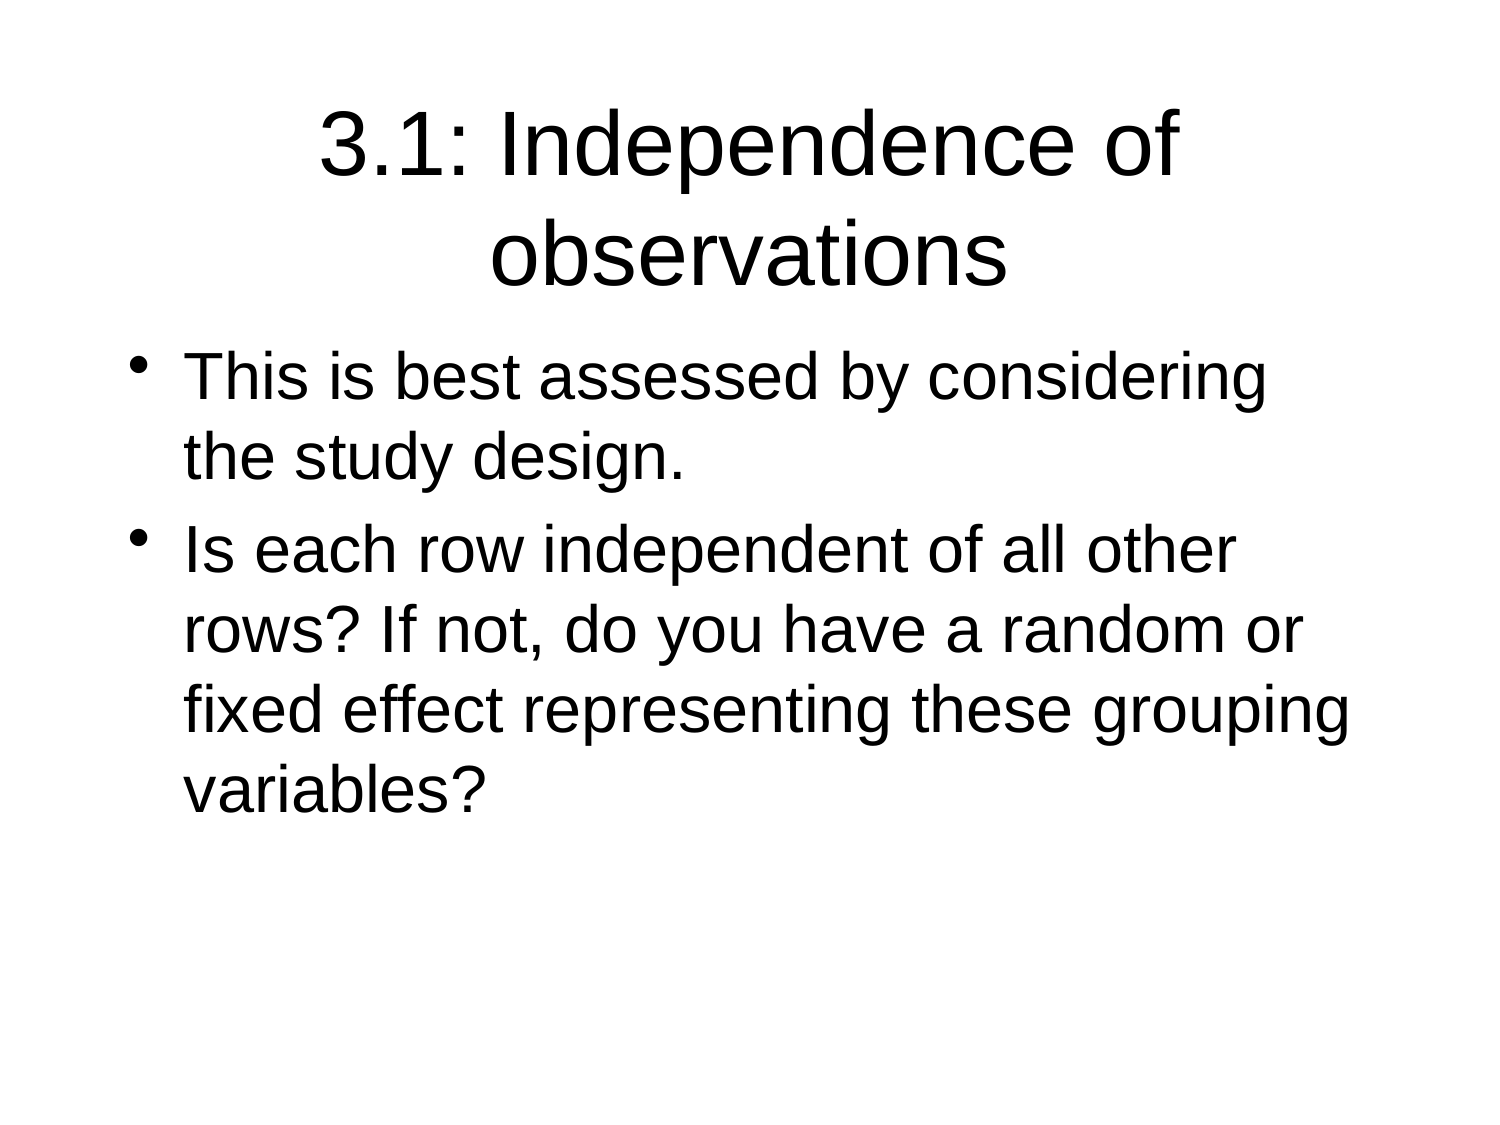

# 3.1: Independence of observations
This is best assessed by considering the study design.
Is each row independent of all other rows? If not, do you have a random or fixed effect representing these grouping variables?